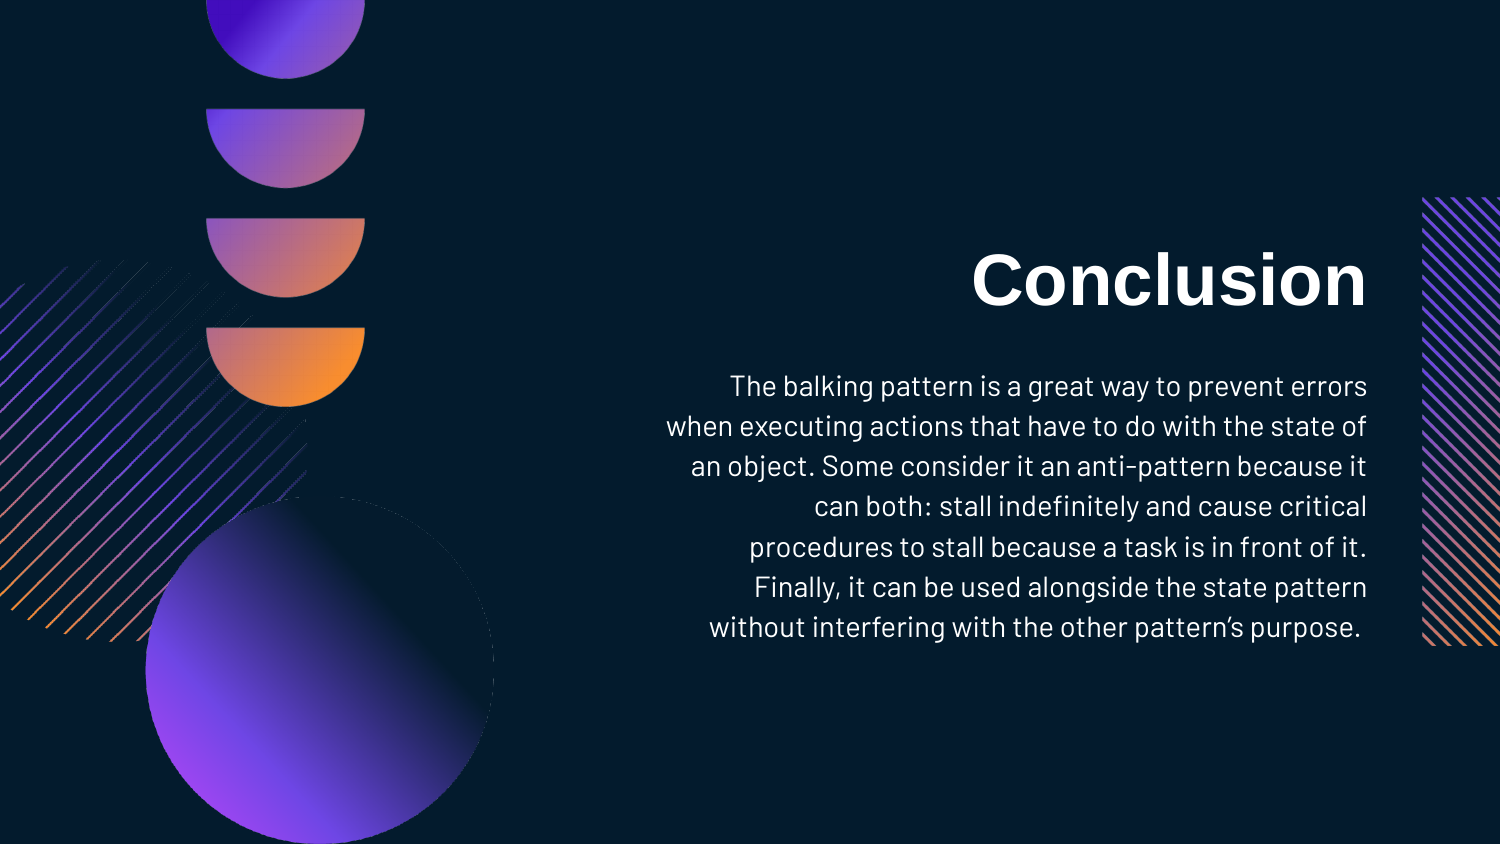

# Conclusion
The balking pattern is a great way to prevent errors when executing actions that have to do with the state of an object. Some consider it an anti-pattern because it can both: stall indefinitely and cause critical procedures to stall because a task is in front of it. Finally, it can be used alongside the state pattern without interfering with the other pattern’s purpose.